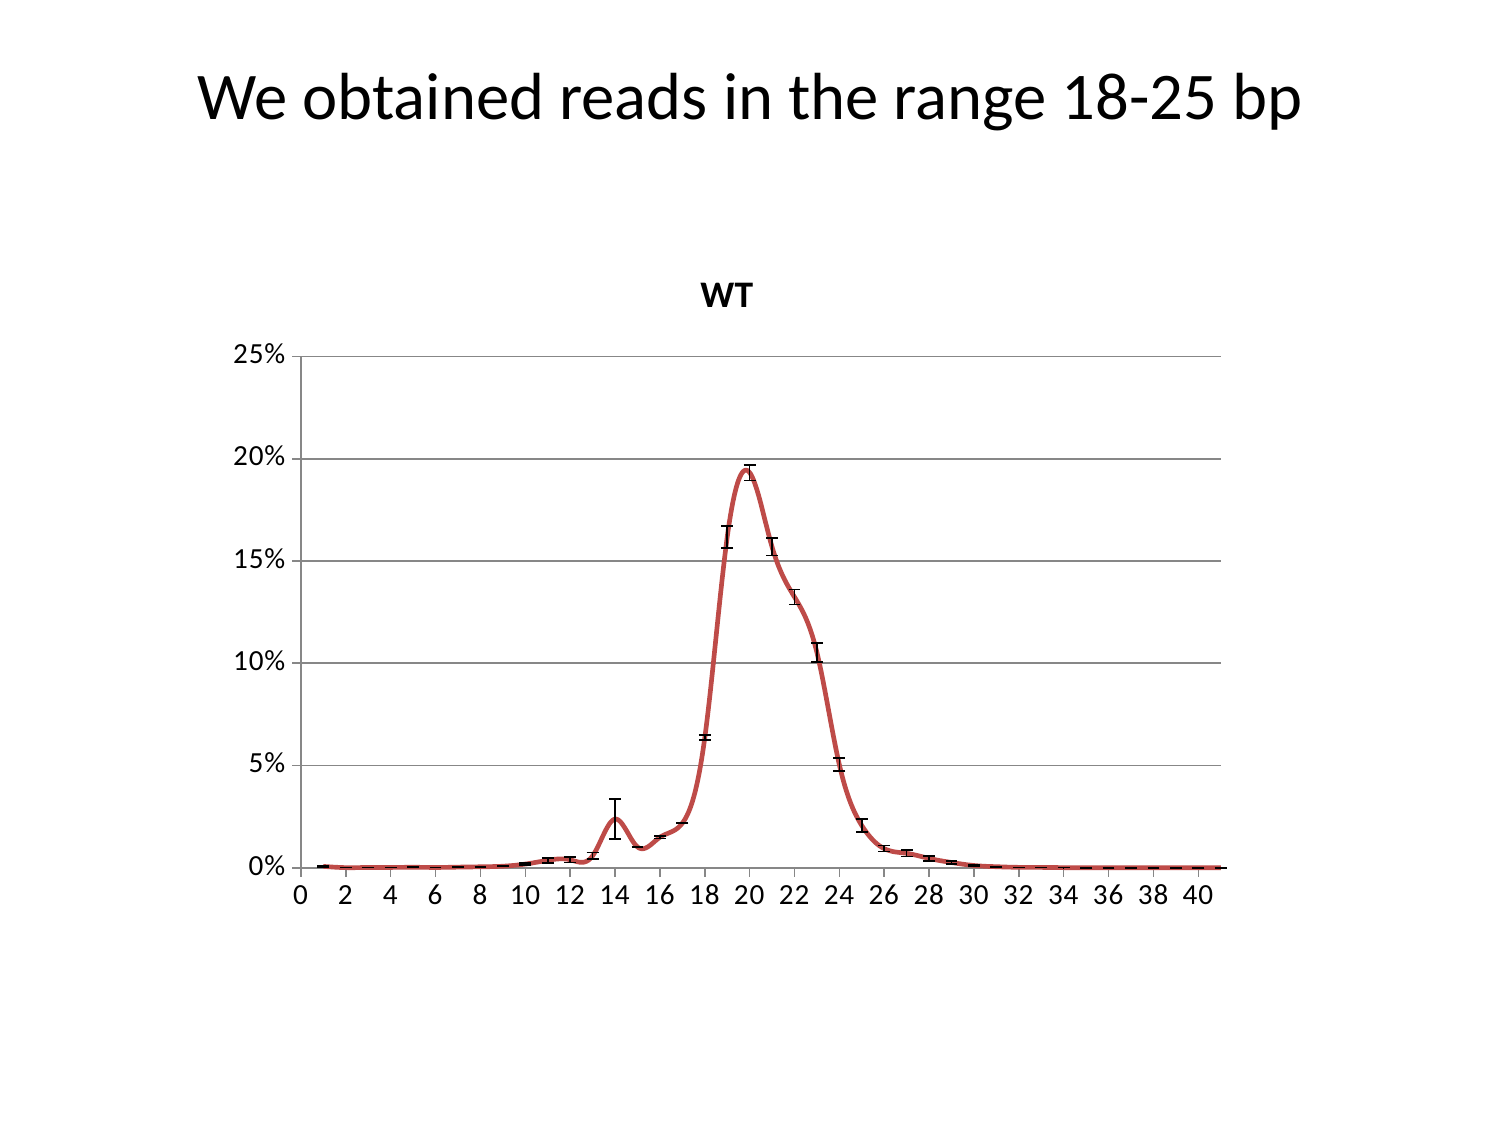

We obtained reads in the range 18-25 bp

### Chart:

| Category | WT |
|---|---|